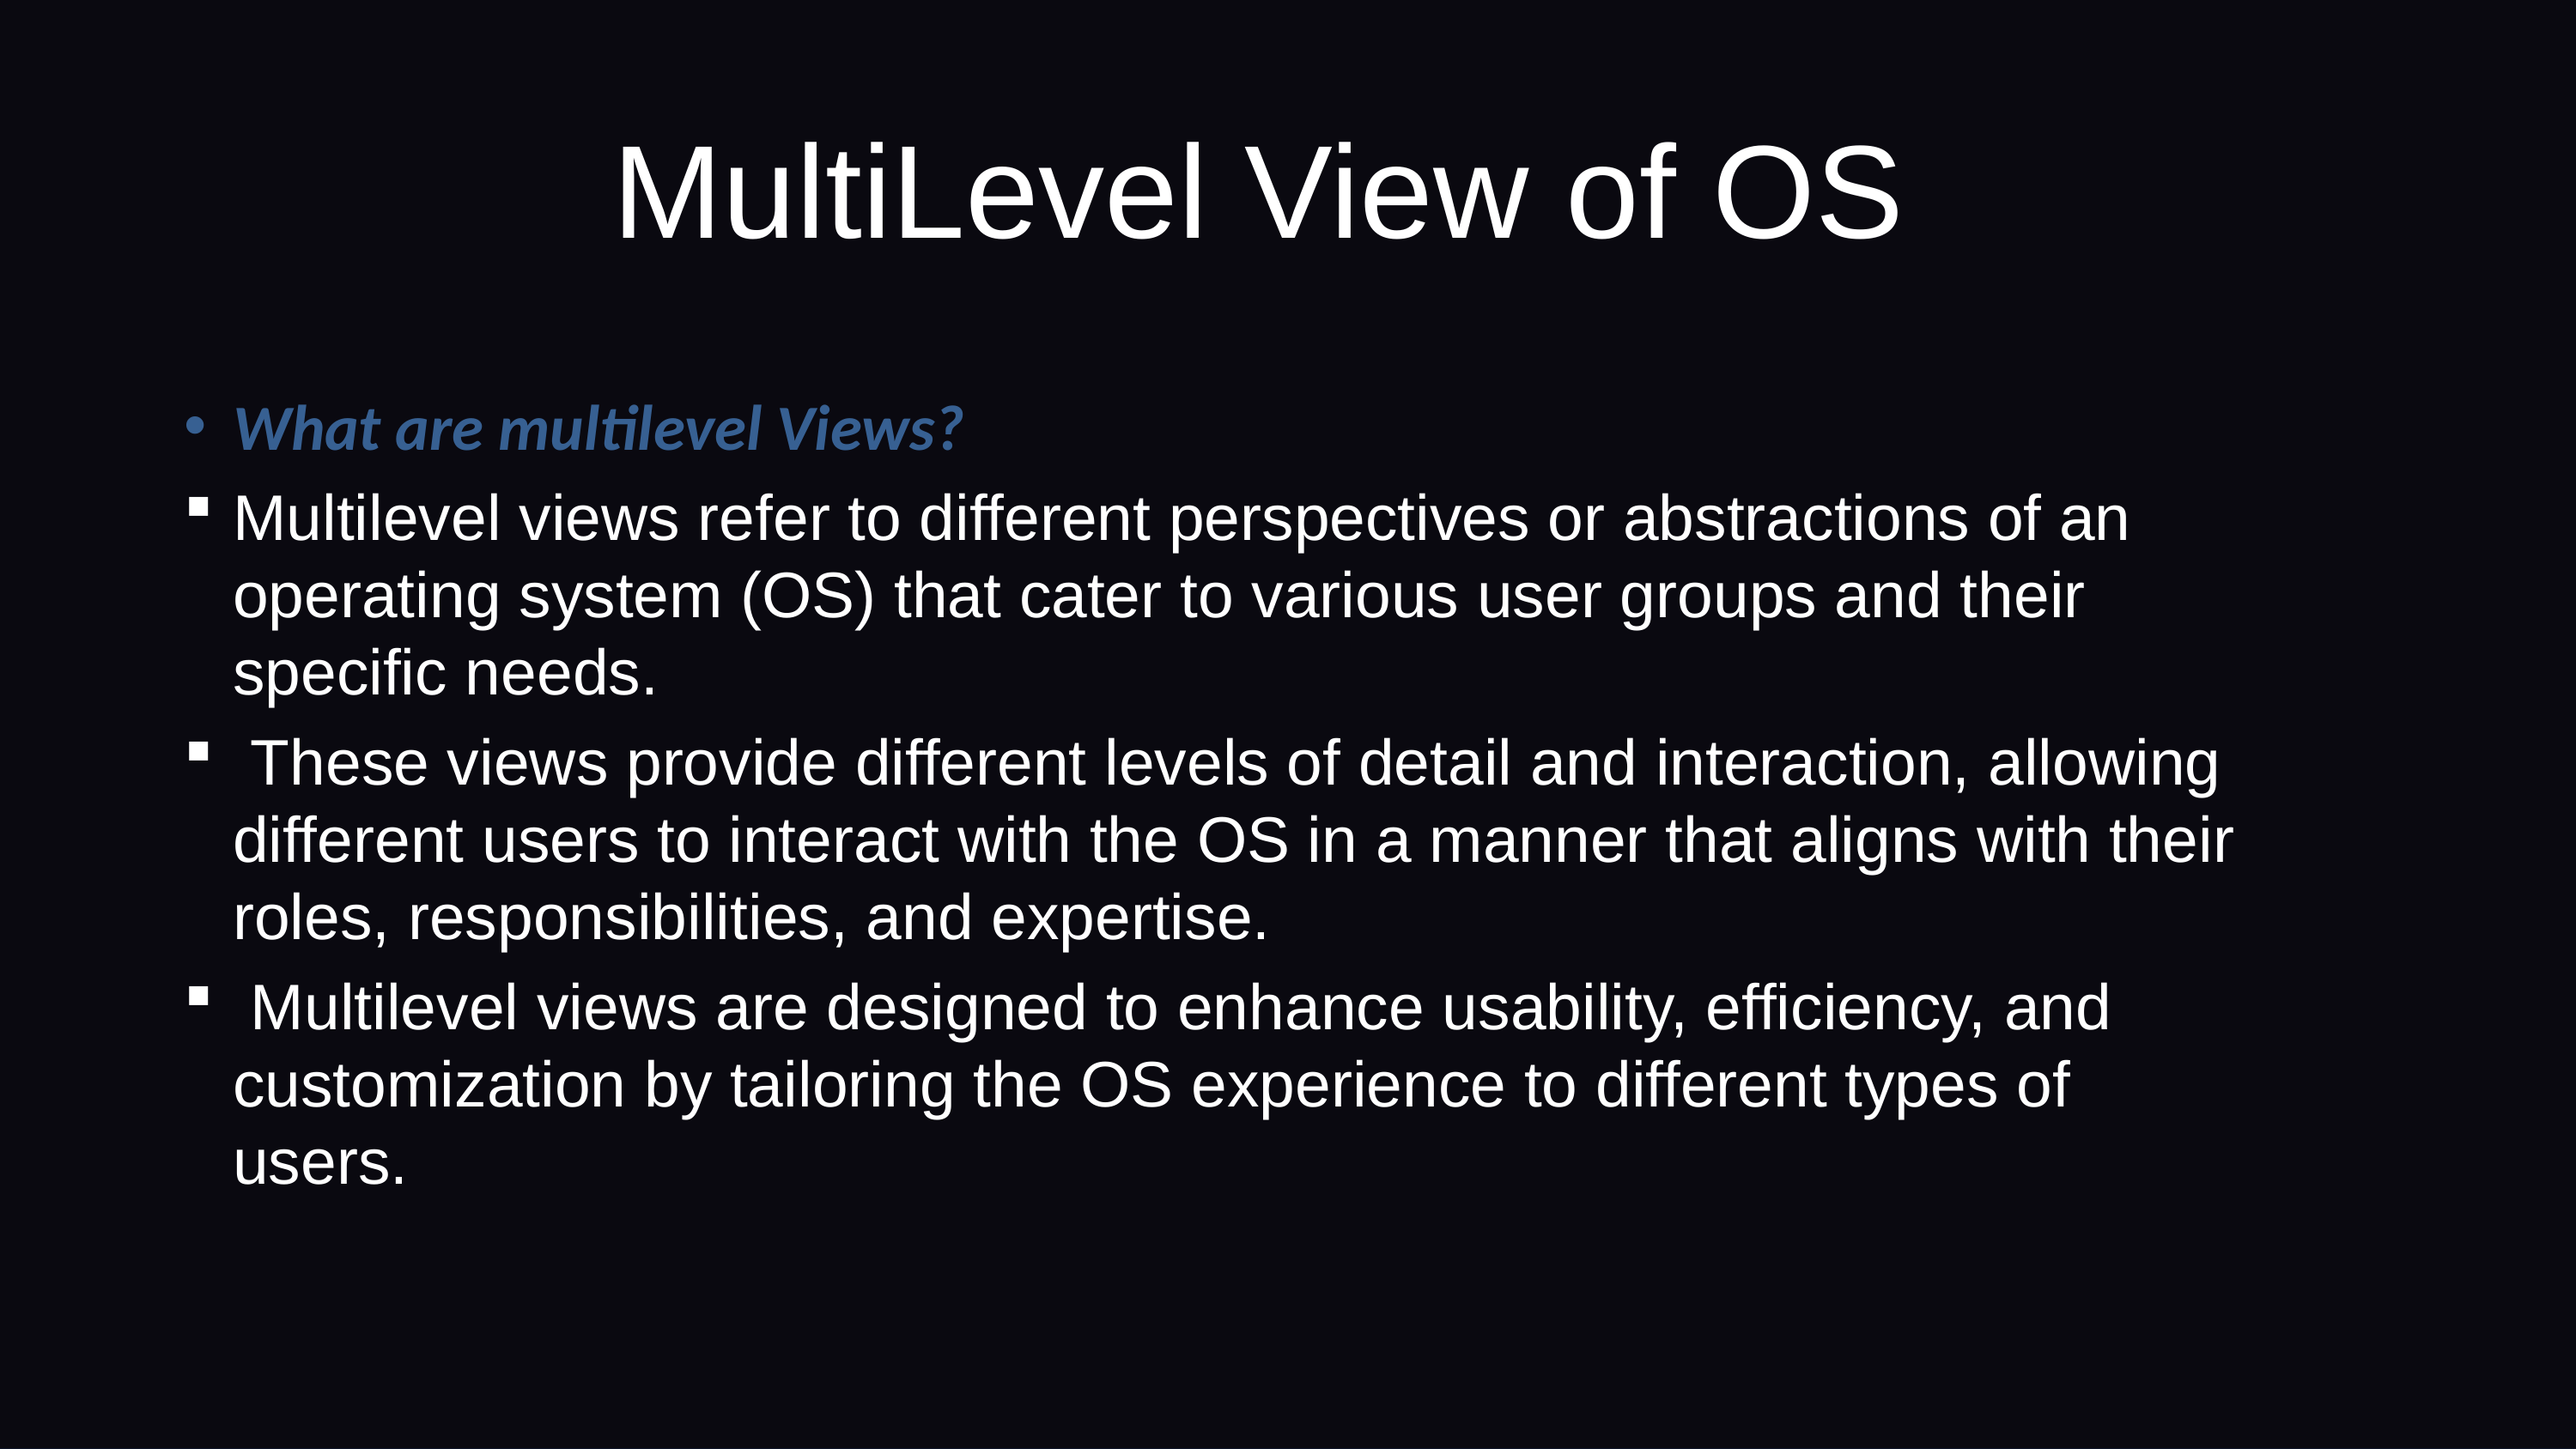

MultiLevel View of OS
What are multilevel Views?
Multilevel views refer to different perspectives or abstractions of an operating system (OS) that cater to various user groups and their specific needs.
 These views provide different levels of detail and interaction, allowing different users to interact with the OS in a manner that aligns with their roles, responsibilities, and expertise.
 Multilevel views are designed to enhance usability, efficiency, and customization by tailoring the OS experience to different types of users.